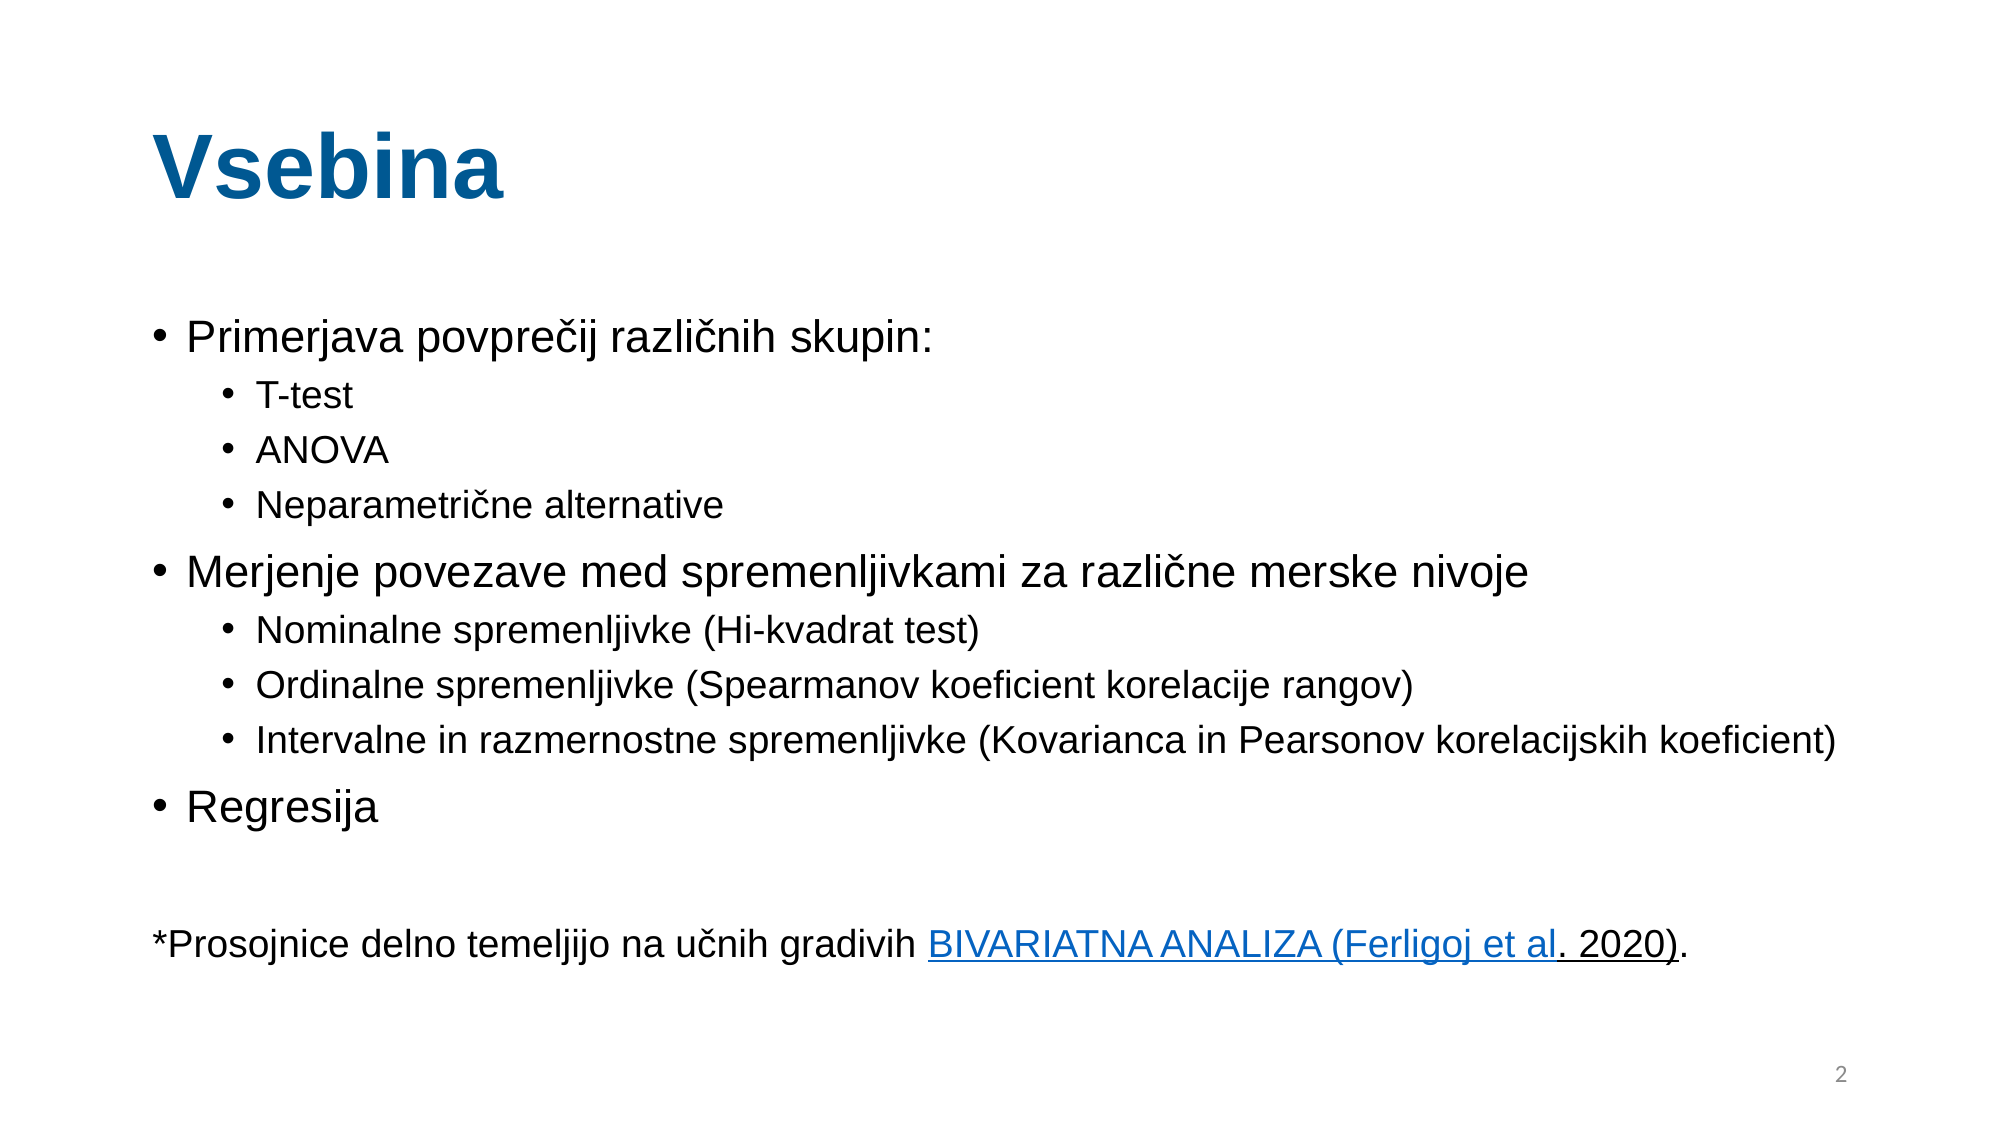

# Vsebina
Primerjava povprečij različnih skupin:
T-test
ANOVA
Neparametrične alternative
Merjenje povezave med spremenljivkami za različne merske nivoje
Nominalne spremenljivke (Hi-kvadrat test)
Ordinalne spremenljivke (Spearmanov koeficient korelacije rangov)
Intervalne in razmernostne spremenljivke (Kovarianca in Pearsonov korelacijskih koeficient)
Regresija

*Prosojnice delno temeljijo na učnih gradivih BIVARIATNA ANALIZA (Ferligoj et al. 2020).

2